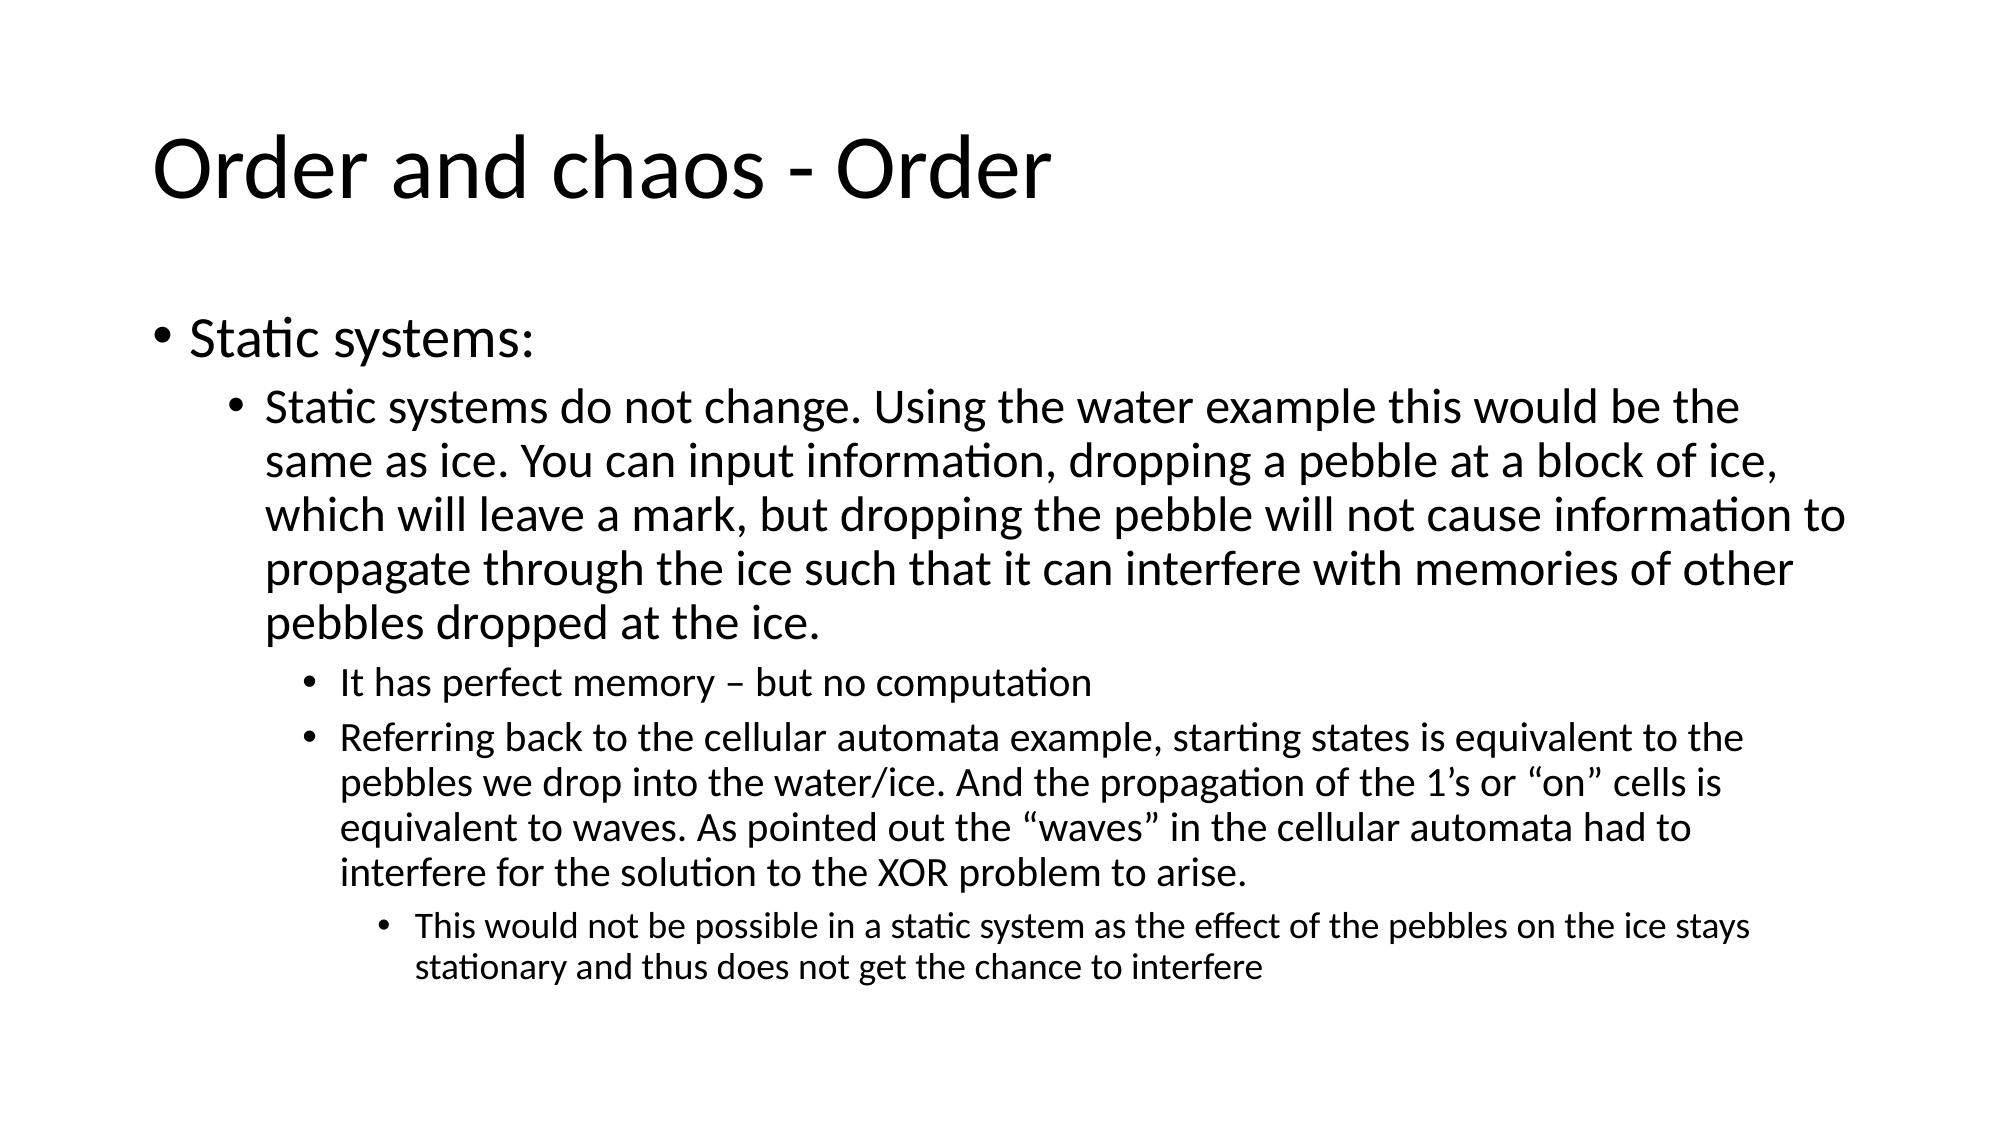

# Order and chaos - Order
Static systems:
Static systems do not change. Using the water example this would be the same as ice. You can input information, dropping a pebble at a block of ice, which will leave a mark, but dropping the pebble will not cause information to propagate through the ice such that it can interfere with memories of other pebbles dropped at the ice.
It has perfect memory – but no computation
Referring back to the cellular automata example, starting states is equivalent to the pebbles we drop into the water/ice. And the propagation of the 1’s or “on” cells is equivalent to waves. As pointed out the “waves” in the cellular automata had to interfere for the solution to the XOR problem to arise.
This would not be possible in a static system as the effect of the pebbles on the ice stays stationary and thus does not get the chance to interfere